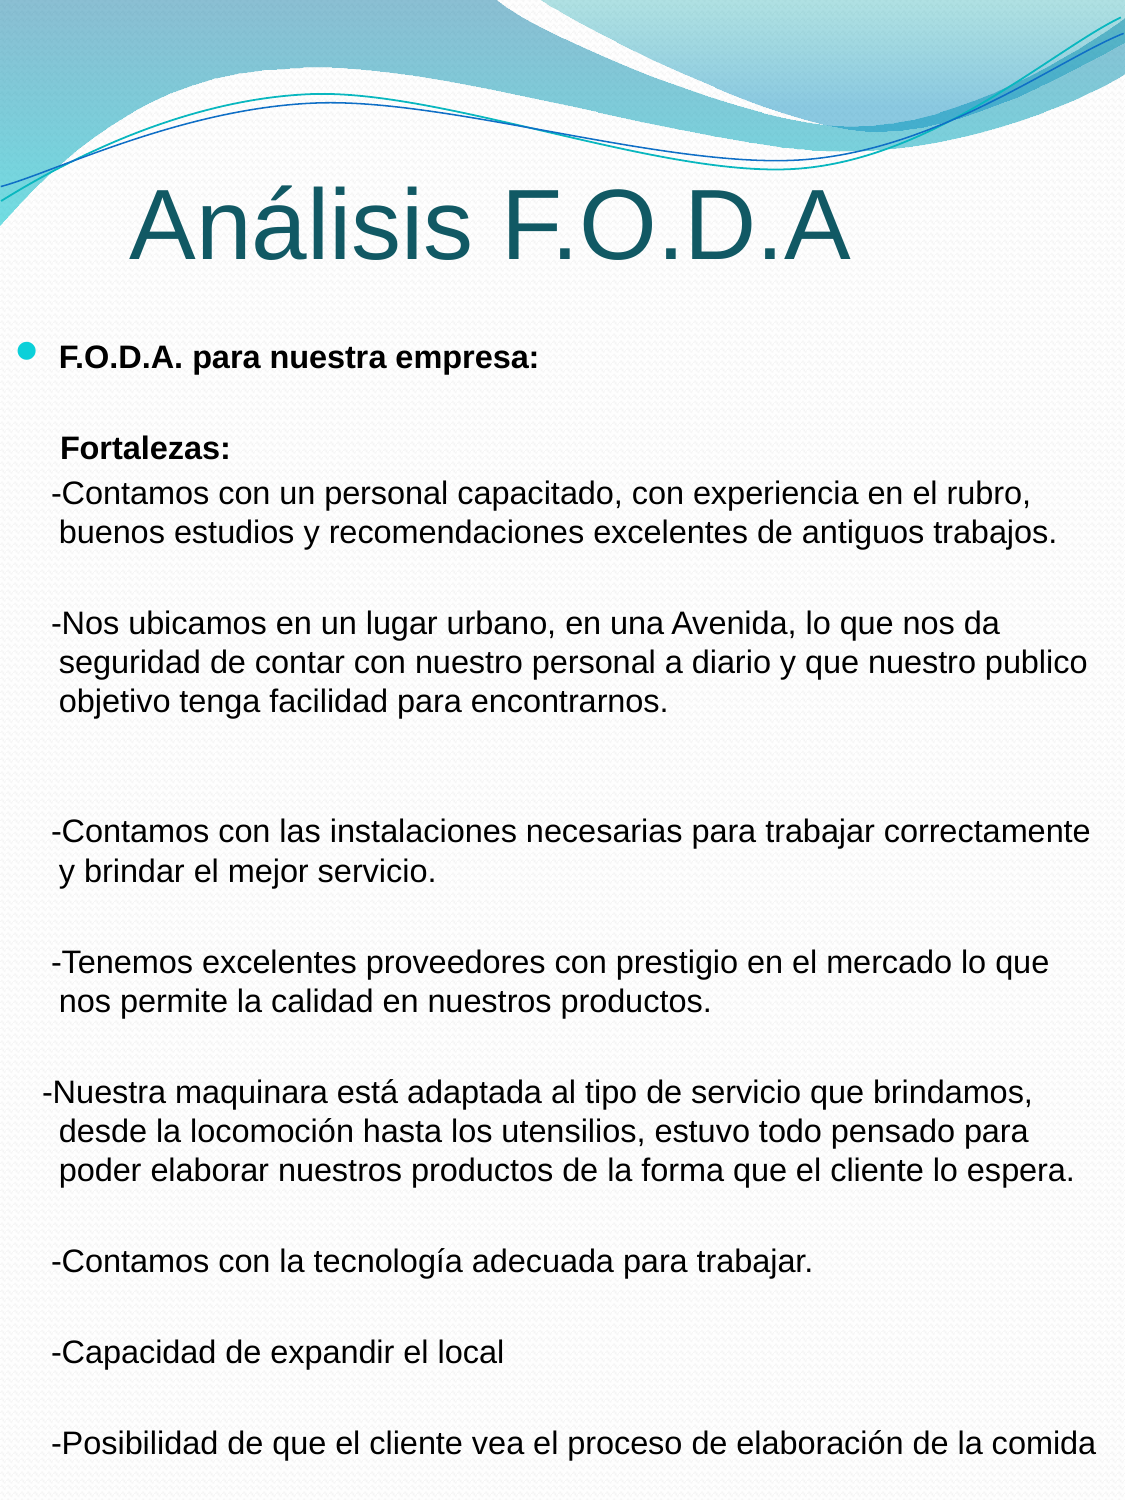

Análisis F.O.D.A
F.O.D.A. para nuestra empresa:

     Fortalezas:
    -Contamos con un personal capacitado, con experiencia en el rubro, buenos estudios y recomendaciones excelentes de antiguos trabajos.

    -Nos ubicamos en un lugar urbano, en una Avenida, lo que nos da seguridad de contar con nuestro personal a diario y que nuestro publico objetivo tenga facilidad para encontrarnos.

    -Contamos con las instalaciones necesarias para trabajar correctamente y brindar el mejor servicio.

    -Tenemos excelentes proveedores con prestigio en el mercado lo que nos permite la calidad en nuestros productos.

   -Nuestra maquinara está adaptada al tipo de servicio que brindamos, desde la locomoción hasta los utensilios, estuvo todo pensado para poder elaborar nuestros productos de la forma que el cliente lo espera.

    -Contamos con la tecnología adecuada para trabajar.

    -Capacidad de expandir el local

    -Posibilidad de que el cliente vea el proceso de elaboración de la comida